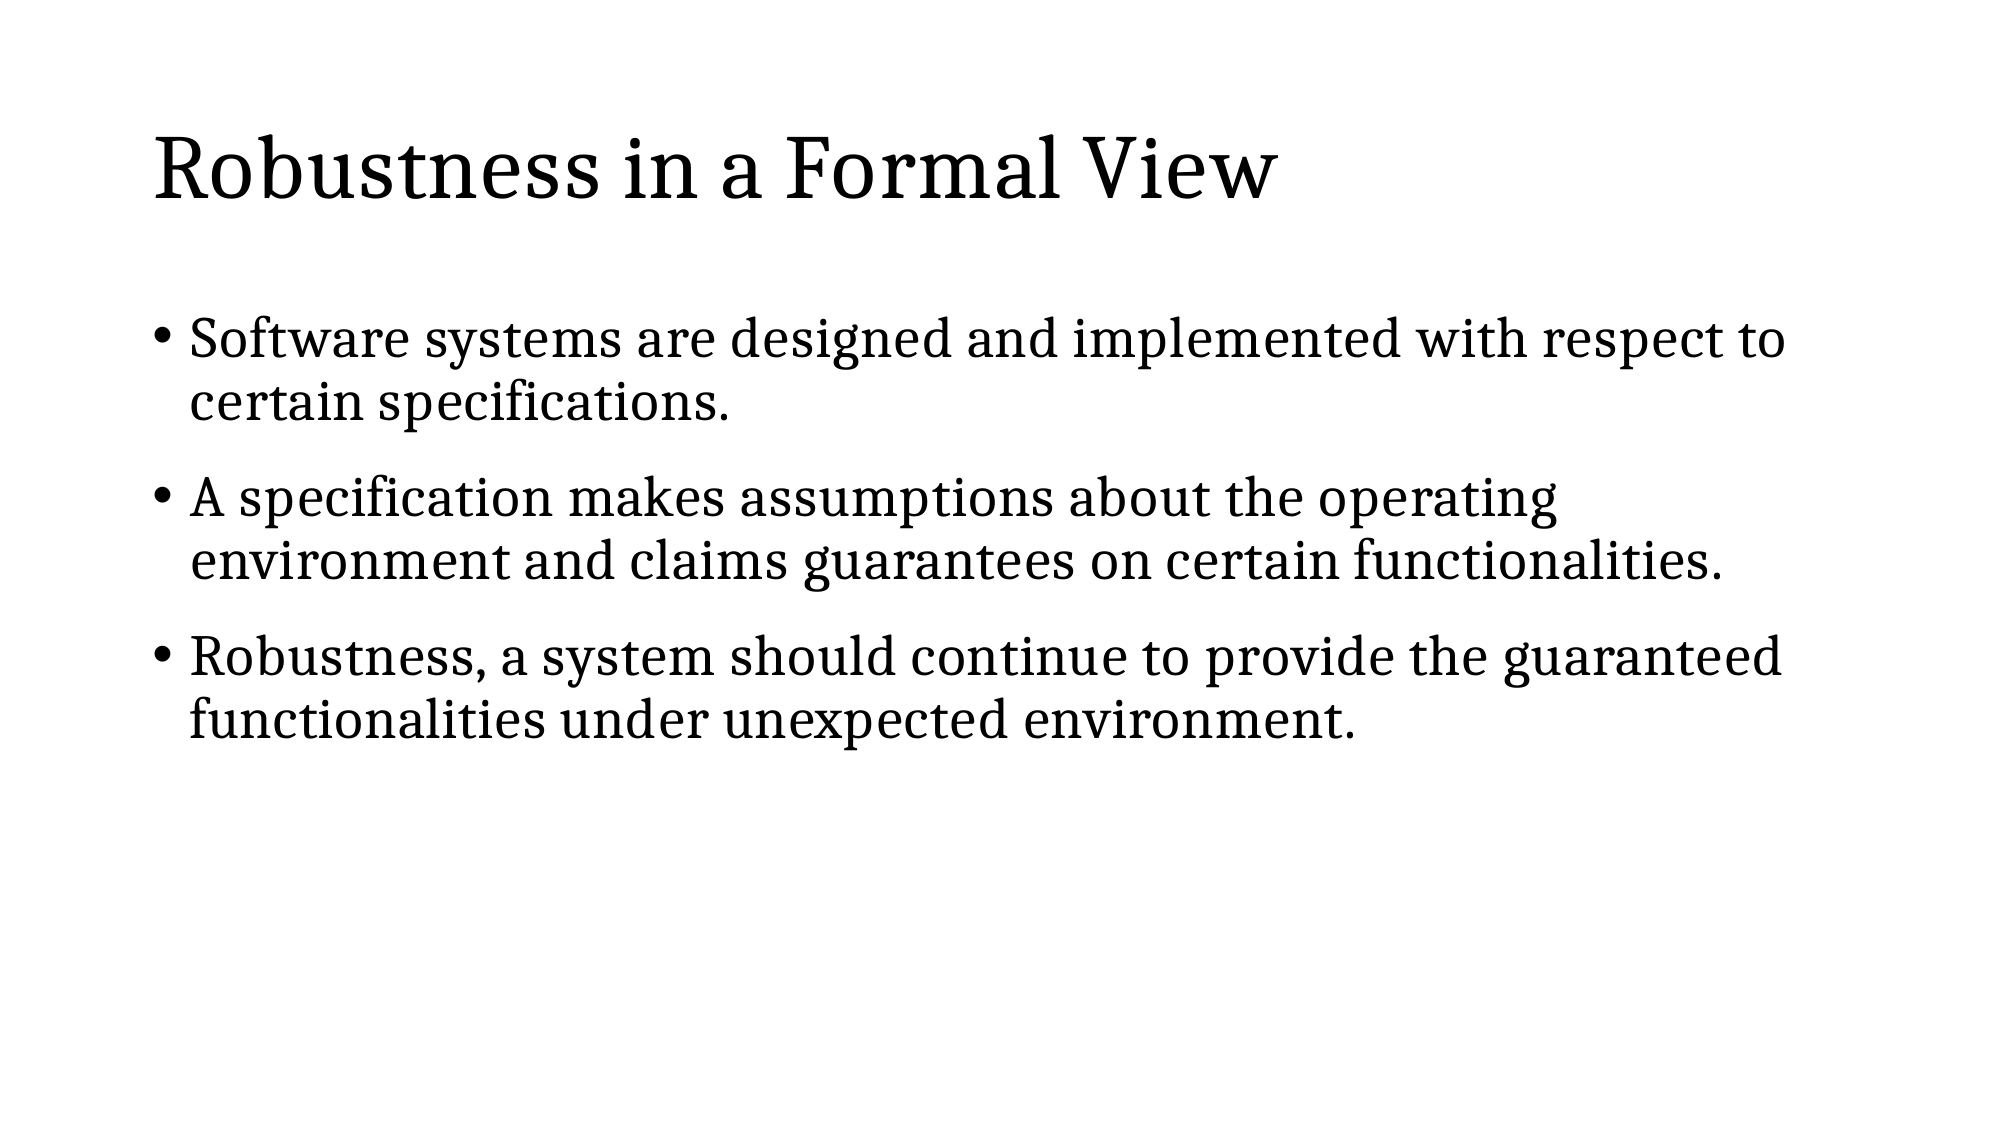

# Robustness in a Formal View
Software systems are designed and implemented with respect to certain specifications.
A specification makes assumptions about the operating environment and claims guarantees on certain functionalities.
Robustness, a system should continue to provide the guaranteed functionalities under unexpected environment.